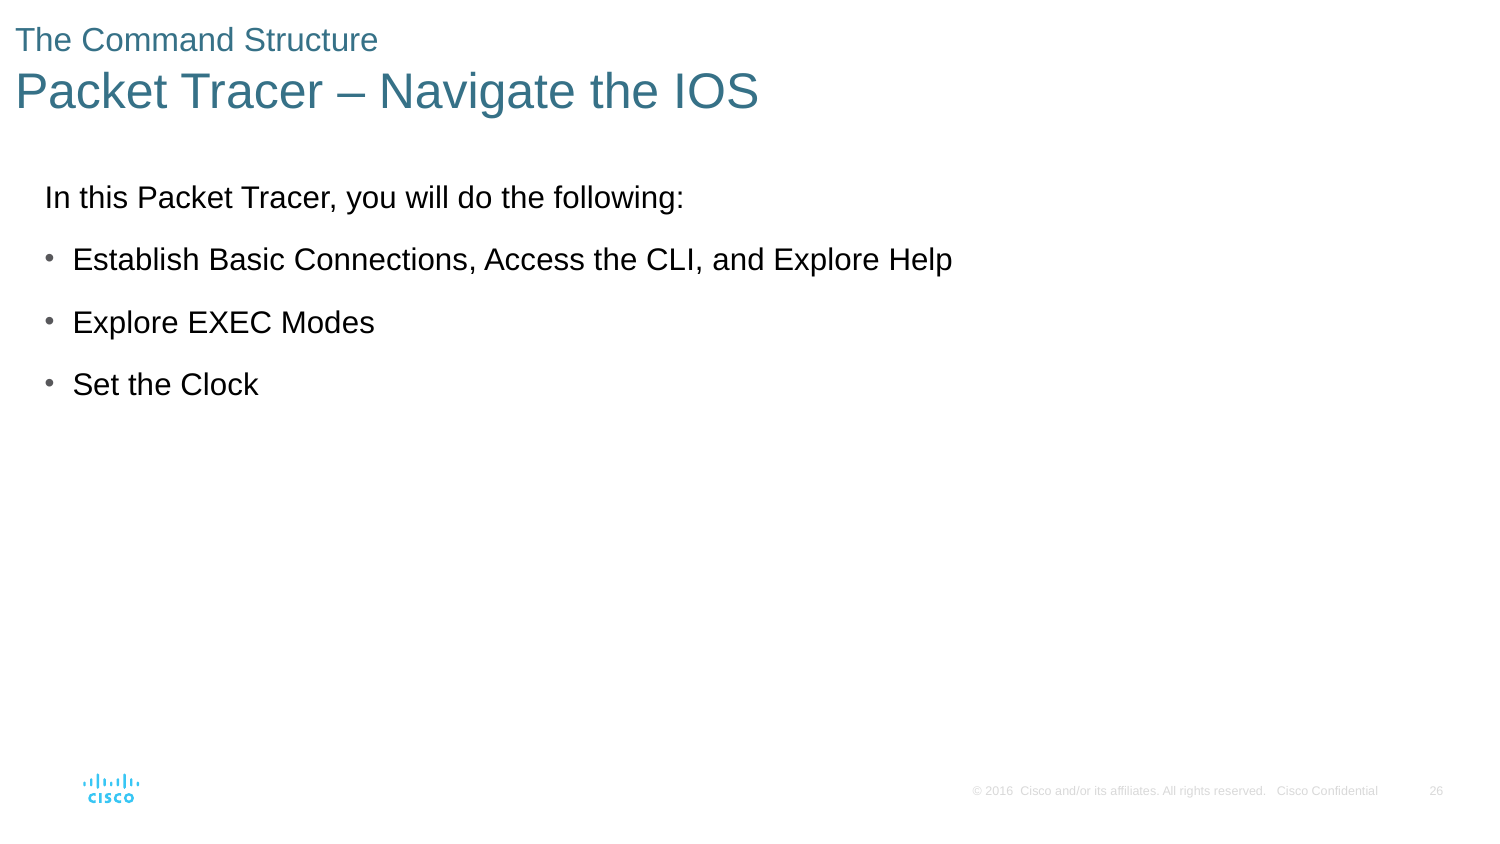

# The Command Structure Packet Tracer – Navigate the IOS
In this Packet Tracer, you will do the following:
Establish Basic Connections, Access the CLI, and Explore Help
Explore EXEC Modes
Set the Clock